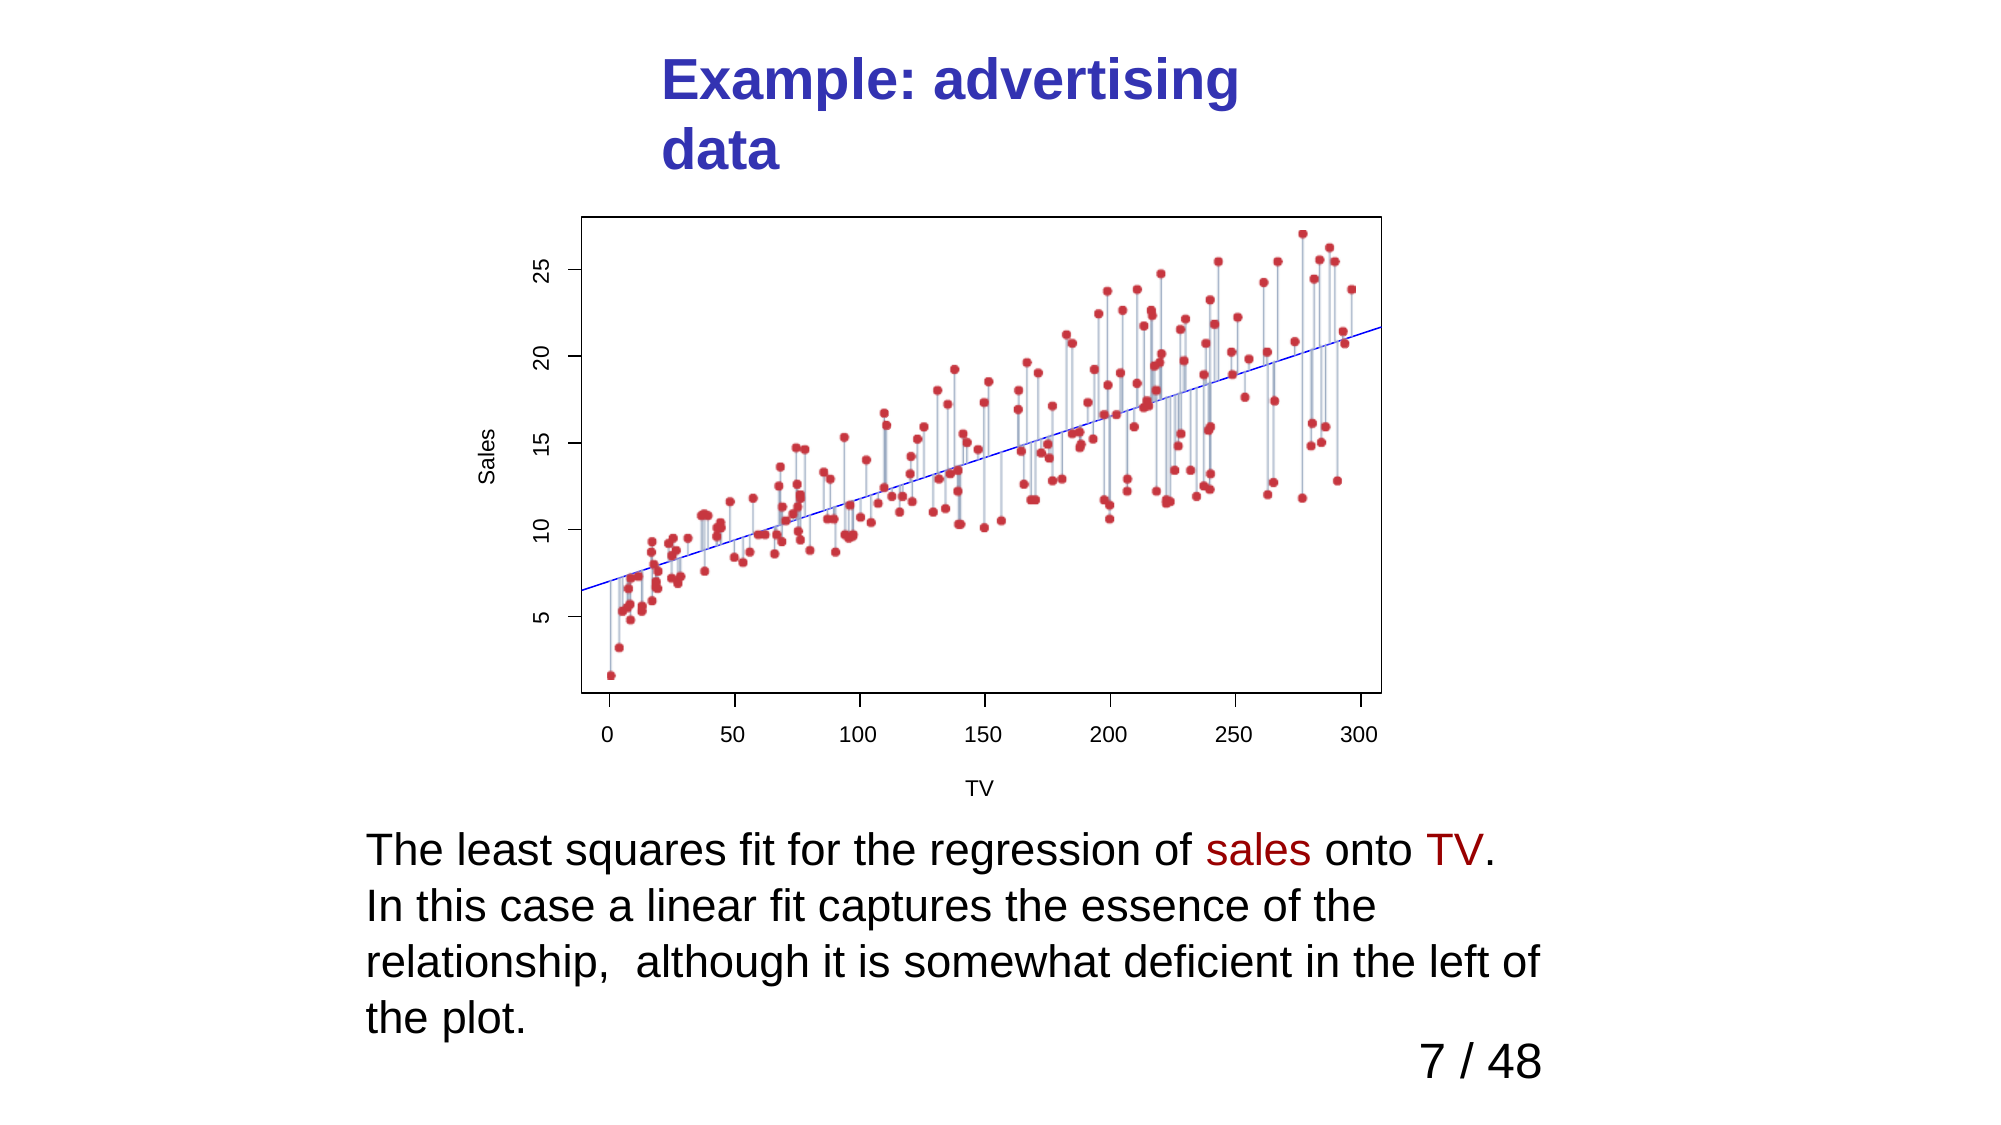

# Example: advertising data

25
20
15
Sales
10
5
0
50
100
150
200
250
300
TV
The least squares fit for the regression of sales onto TV.
In this case a linear fit captures the essence of the relationship,  although it is somewhat deficient in the left of the plot.
7 / 48